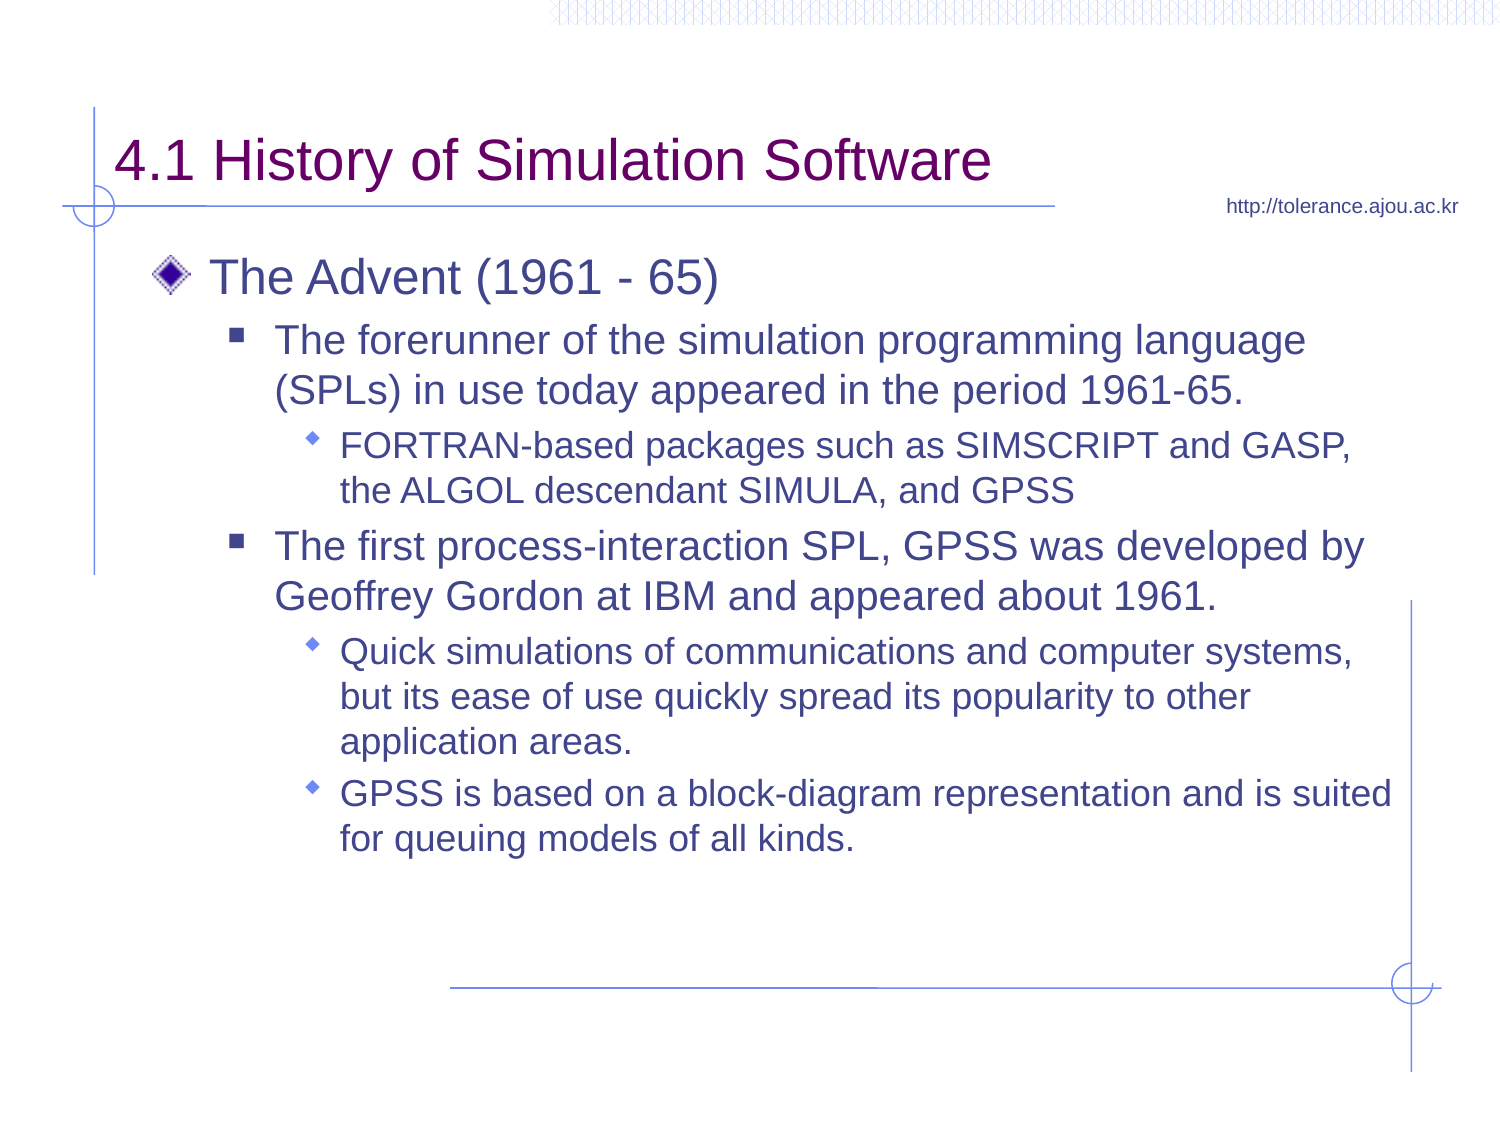

# 4.1 History of Simulation Software
The Advent (1961 - 65)
The forerunner of the simulation programming language (SPLs) in use today appeared in the period 1961-65.
FORTRAN-based packages such as SIMSCRIPT and GASP, the ALGOL descendant SIMULA, and GPSS
The first process-interaction SPL, GPSS was developed by Geoffrey Gordon at IBM and appeared about 1961.
Quick simulations of communications and computer systems, but its ease of use quickly spread its popularity to other application areas.
GPSS is based on a block-diagram representation and is suited for queuing models of all kinds.